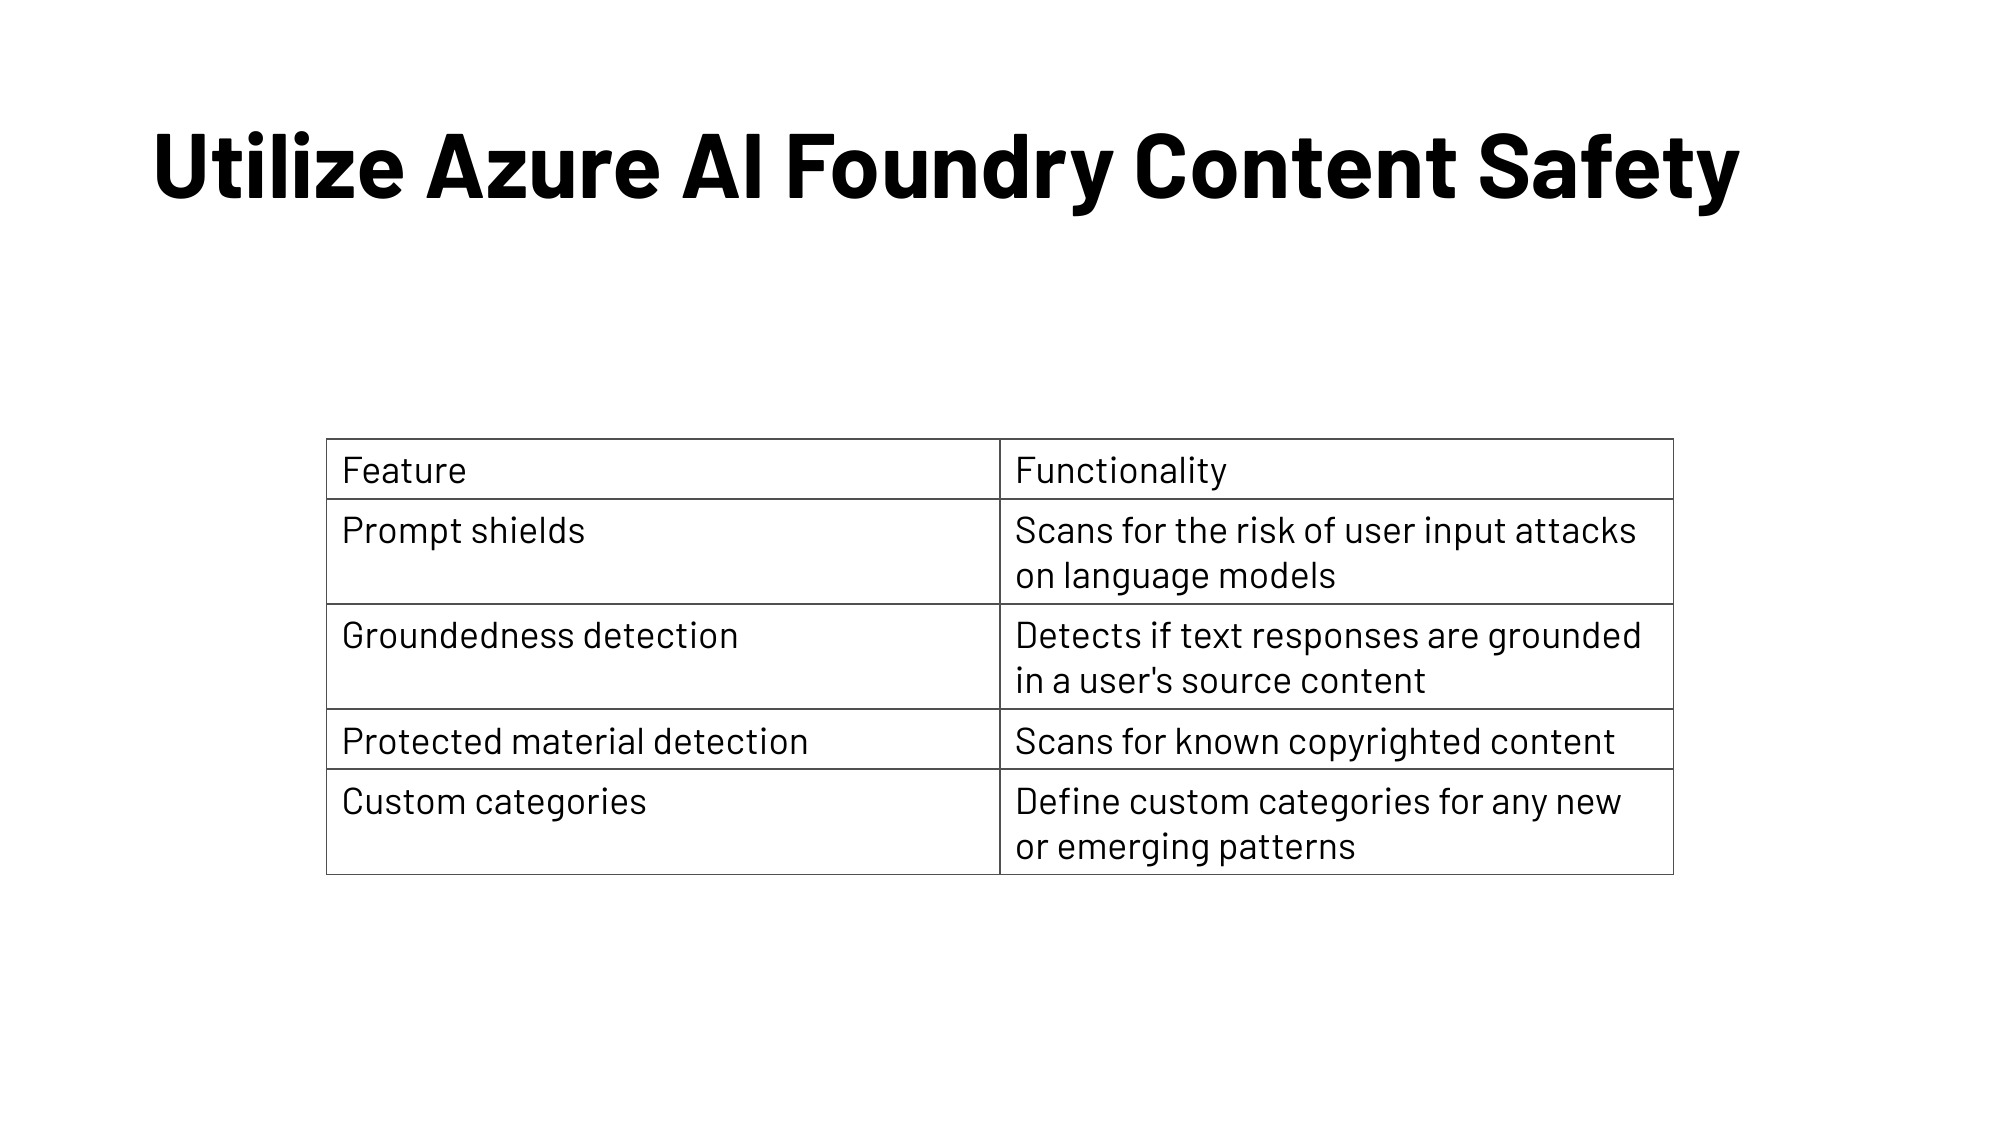

# Utilize Azure AI Foundry Content Safety
| Feature | Functionality |
| --- | --- |
| Prompt shields | Scans for the risk of user input attacks on language models |
| Groundedness detection | Detects if text responses are grounded in a user's source content |
| Protected material detection | Scans for known copyrighted content |
| Custom categories | Define custom categories for any new or emerging patterns |